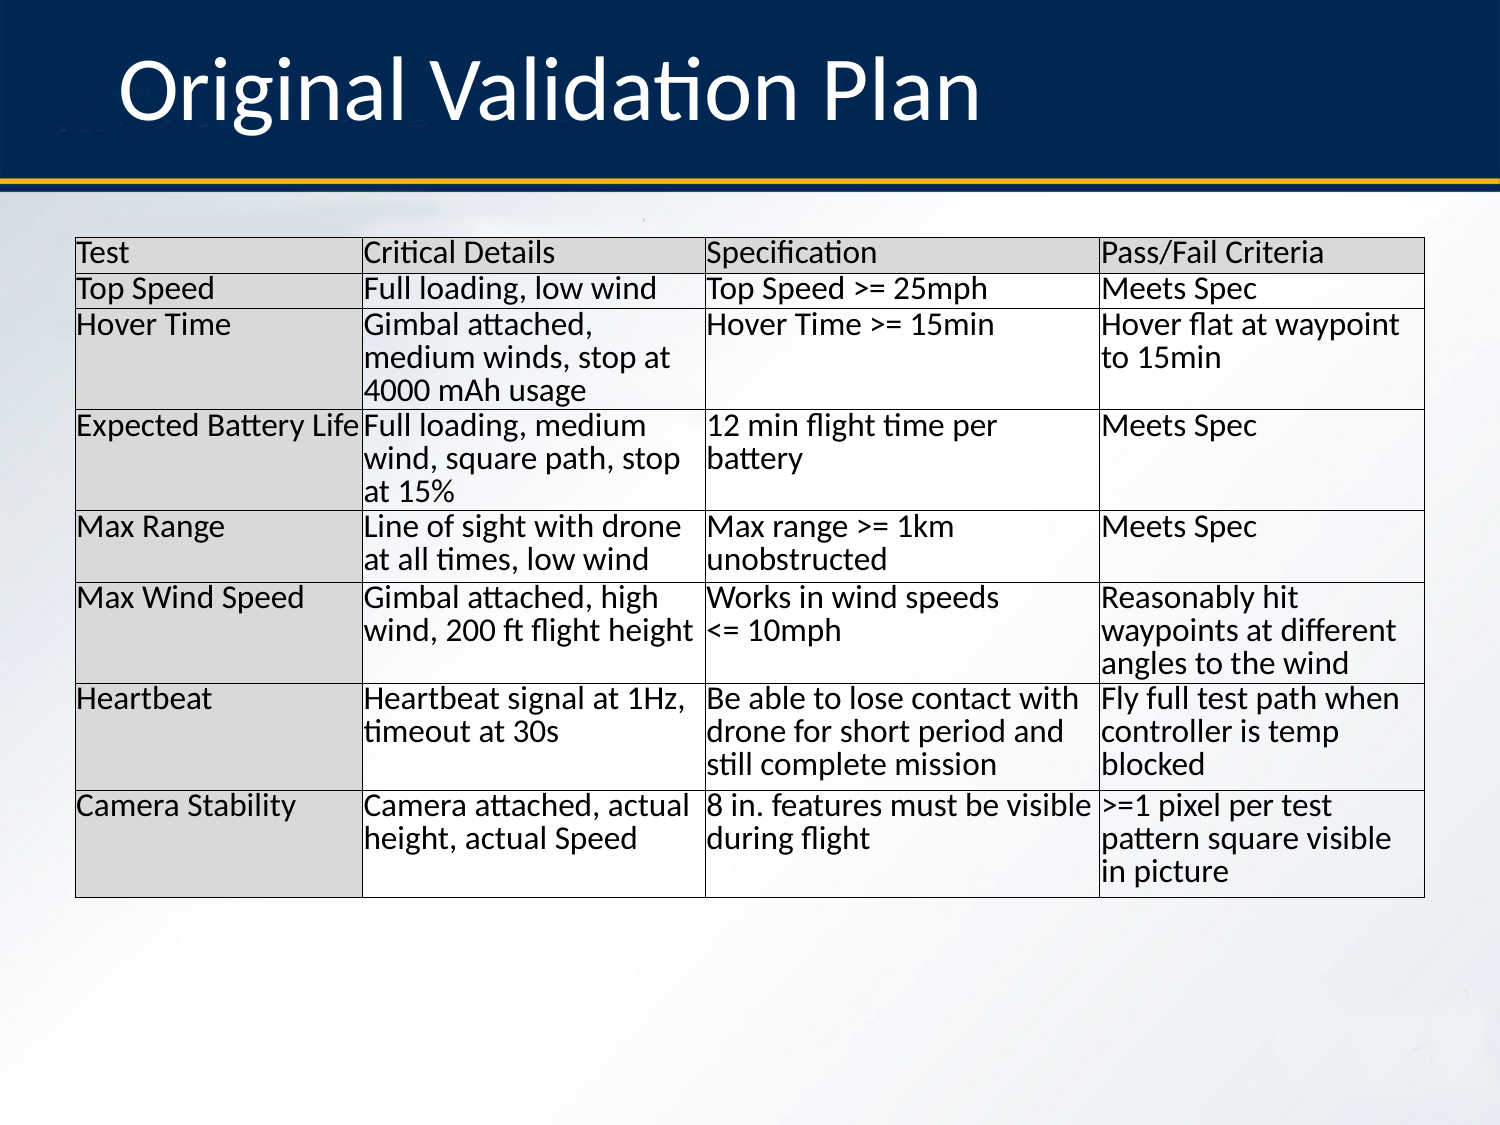

# Original Validation Plan
| Test | Critical Details | Specification | Pass/Fail Criteria |
| --- | --- | --- | --- |
| Top Speed | Full loading, low wind | Top Speed >= 25mph | Meets Spec |
| Hover Time | Gimbal attached, medium winds, stop at 4000 mAh usage | Hover Time >= 15min | Hover flat at waypoint to 15min |
| Expected Battery Life | Full loading, medium wind, square path, stop at 15% | 12 min flight time per battery | Meets Spec |
| Max Range | Line of sight with drone at all times, low wind | Max range >= 1km unobstructed | Meets Spec |
| Max Wind Speed | Gimbal attached, high wind, 200 ft flight height | Works in wind speeds <= 10mph | Reasonably hit waypoints at different angles to the wind |
| Heartbeat | Heartbeat signal at 1Hz, timeout at 30s | Be able to lose contact with drone for short period and still complete mission | Fly full test path when controller is temp blocked |
| Camera Stability | Camera attached, actual height, actual Speed | 8 in. features must be visible during flight | >=1 pixel per test pattern square visible in picture |